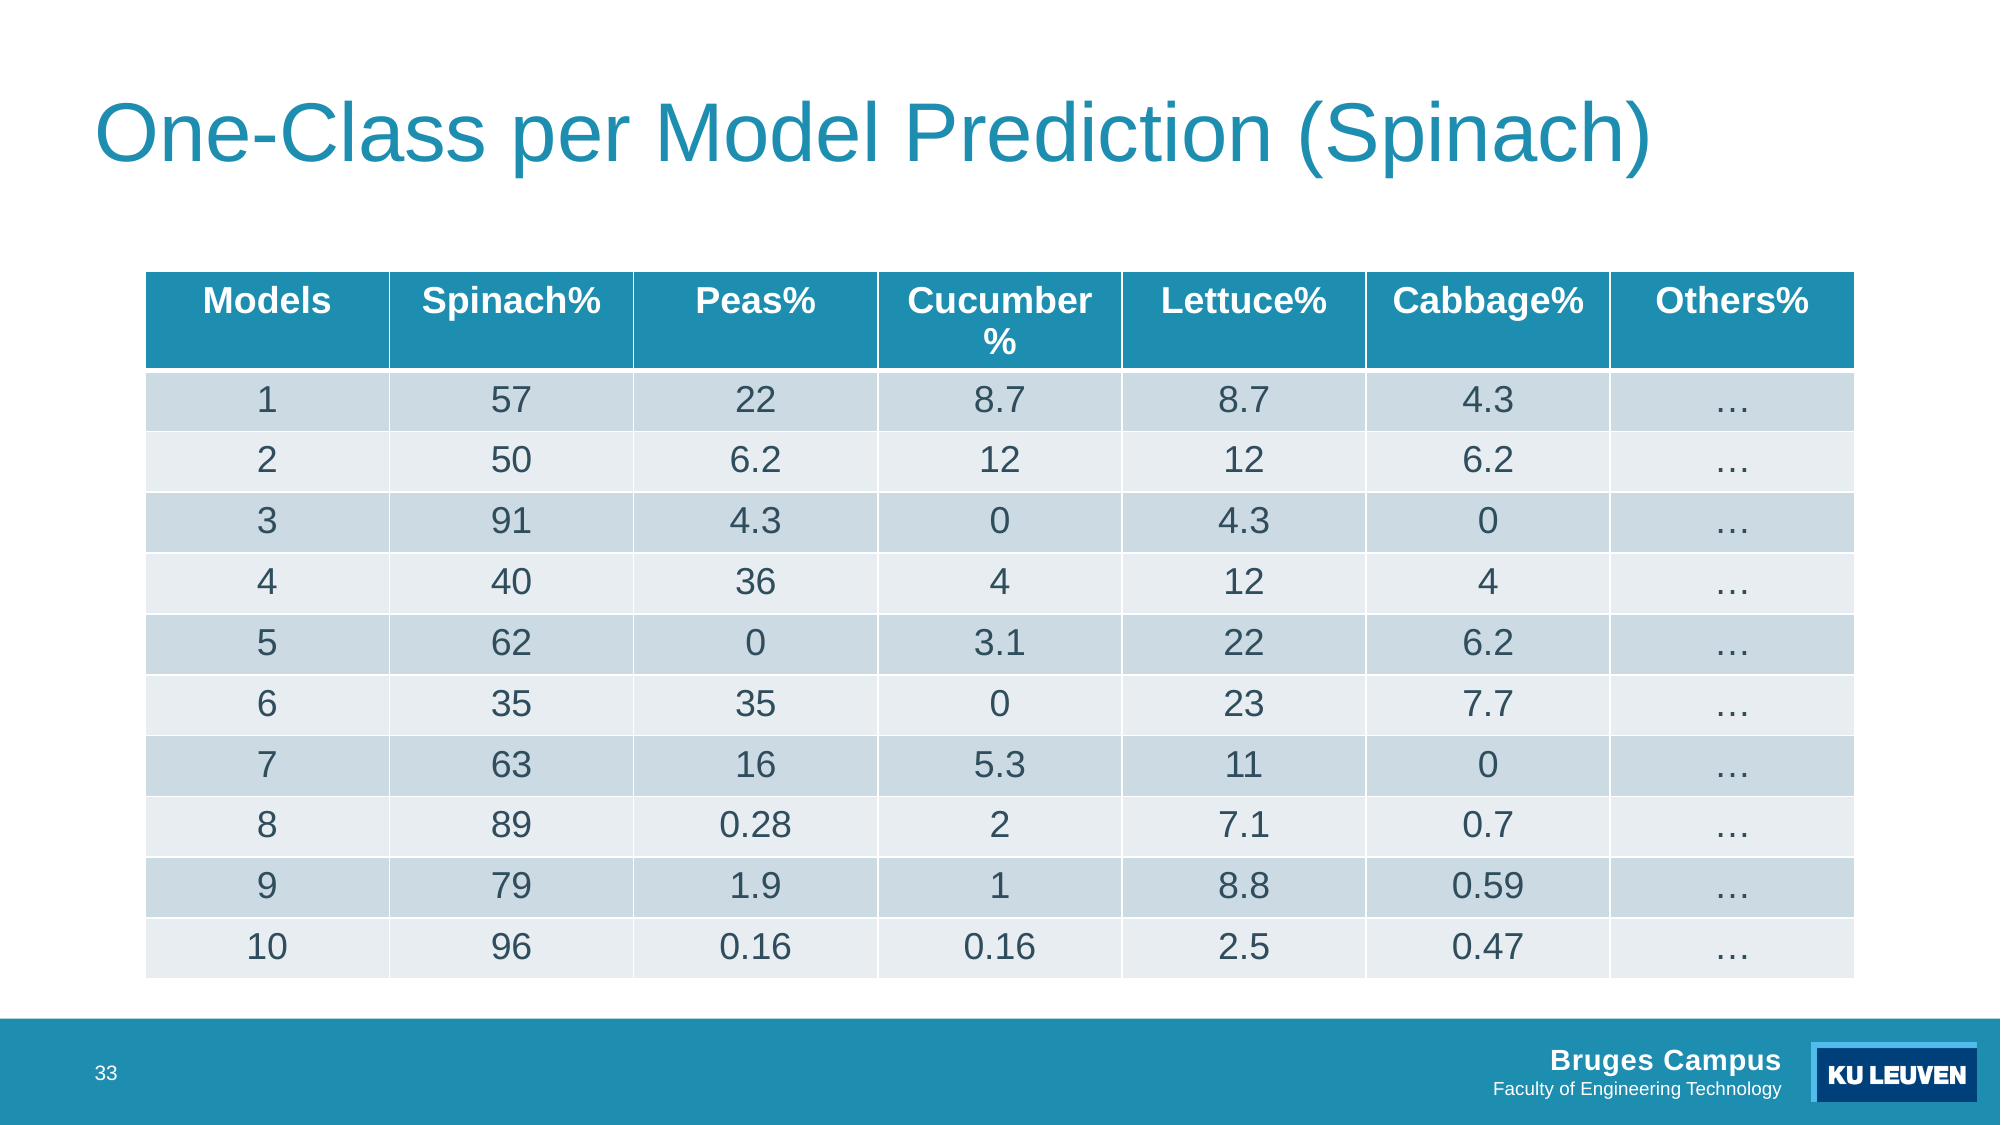

# One-Class per Model Prediction (Spinach)
| Models | Spinach% | Peas% | Cucumber% | Lettuce% | Cabbage% | Others% |
| --- | --- | --- | --- | --- | --- | --- |
| 1 | 57 | 22 | 8.7 | 8.7 | 4.3 | … |
| 2 | 50 | 6.2 | 12 | 12 | 6.2 | … |
| 3 | 91 | 4.3 | 0 | 4.3 | 0 | … |
| 4 | 40 | 36 | 4 | 12 | 4 | … |
| 5 | 62 | 0 | 3.1 | 22 | 6.2 | … |
| 6 | 35 | 35 | 0 | 23 | 7.7 | … |
| 7 | 63 | 16 | 5.3 | 11 | 0 | … |
| 8 | 89 | 0.28 | 2 | 7.1 | 0.7 | … |
| 9 | 79 | 1.9 | 1 | 8.8 | 0.59 | … |
| 10 | 96 | 0.16 | 0.16 | 2.5 | 0.47 | … |
33